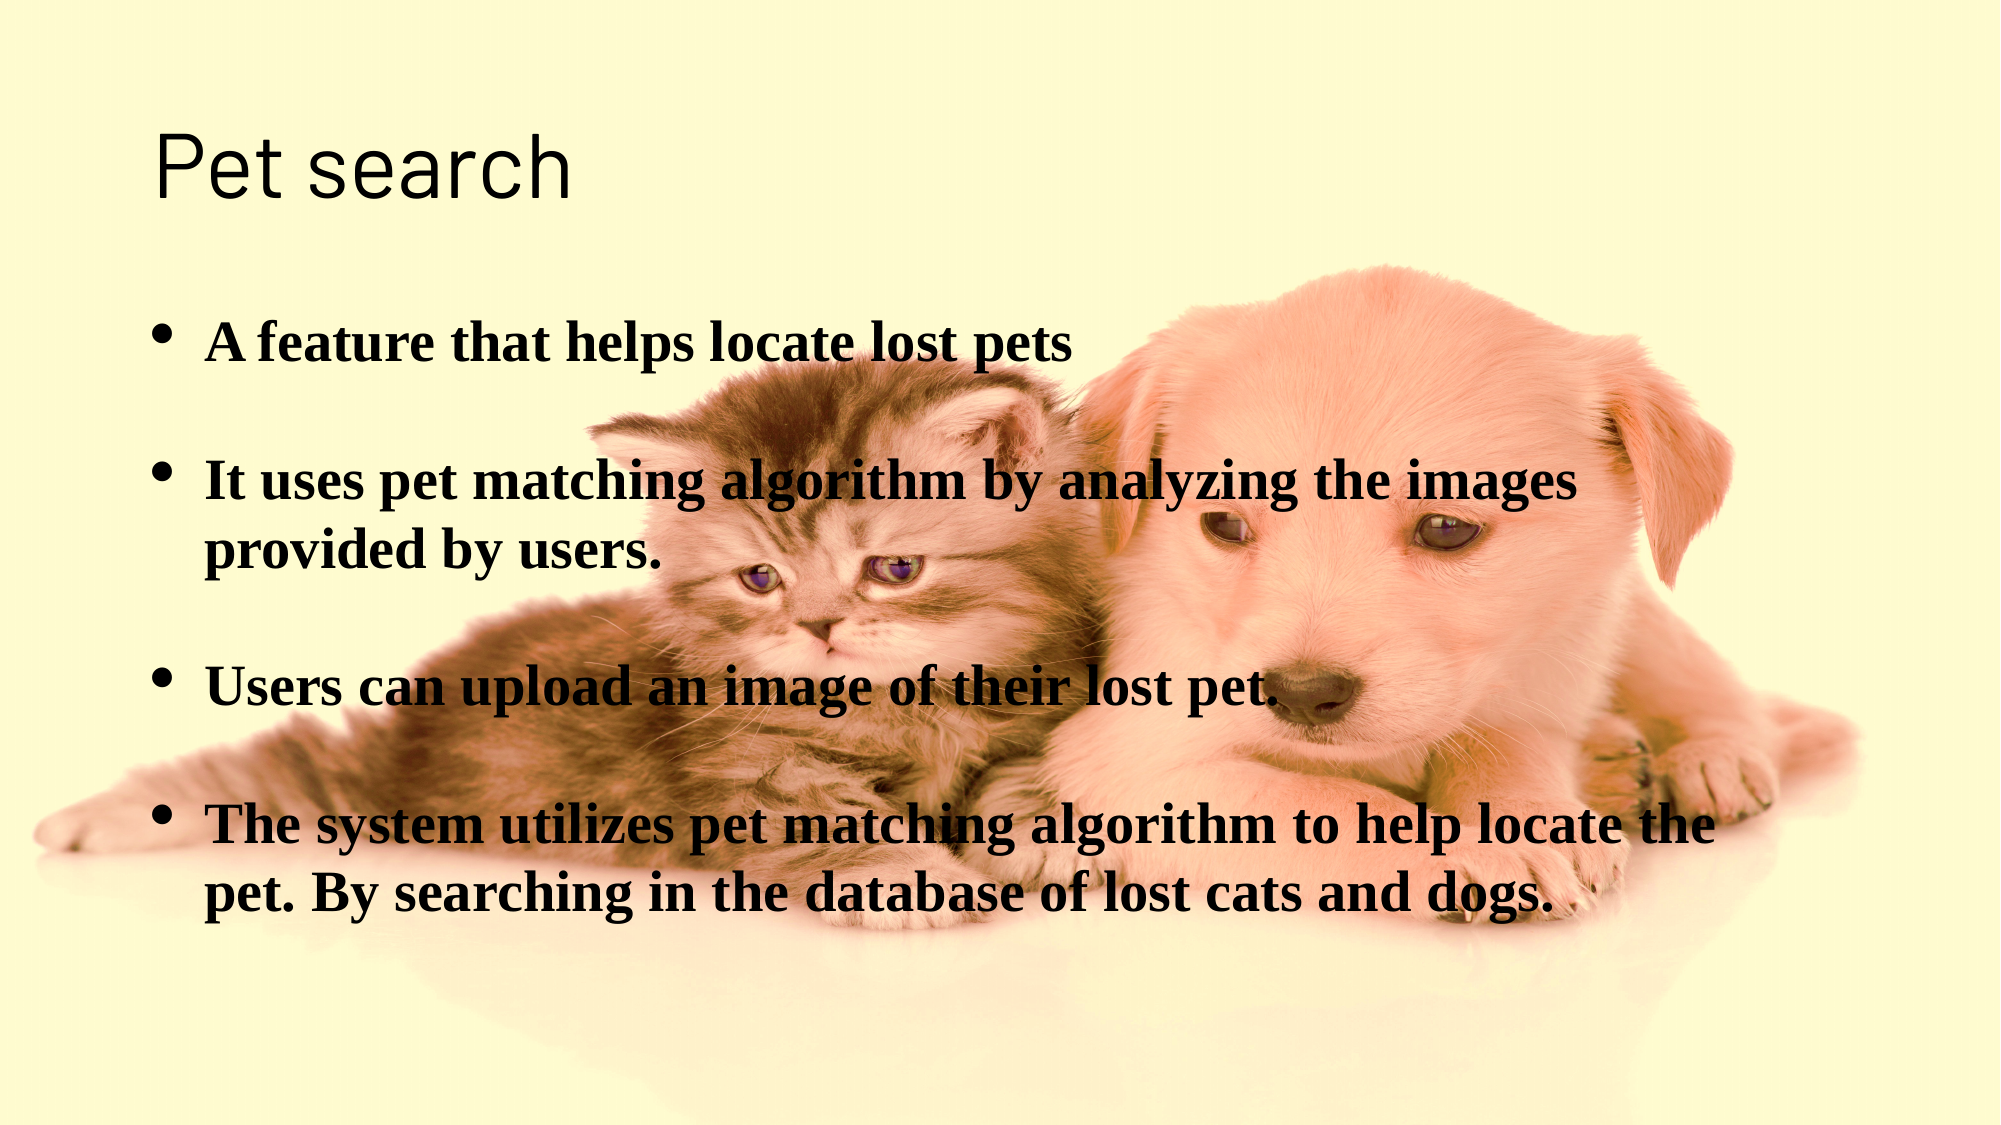

# Pet search
A feature that helps locate lost pets

It uses pet matching algorithm by analyzing the images provided by users.

Users can upload an image of their lost pet.

The system utilizes pet matching algorithm to help locate the pet. By searching in the database of lost cats and dogs.